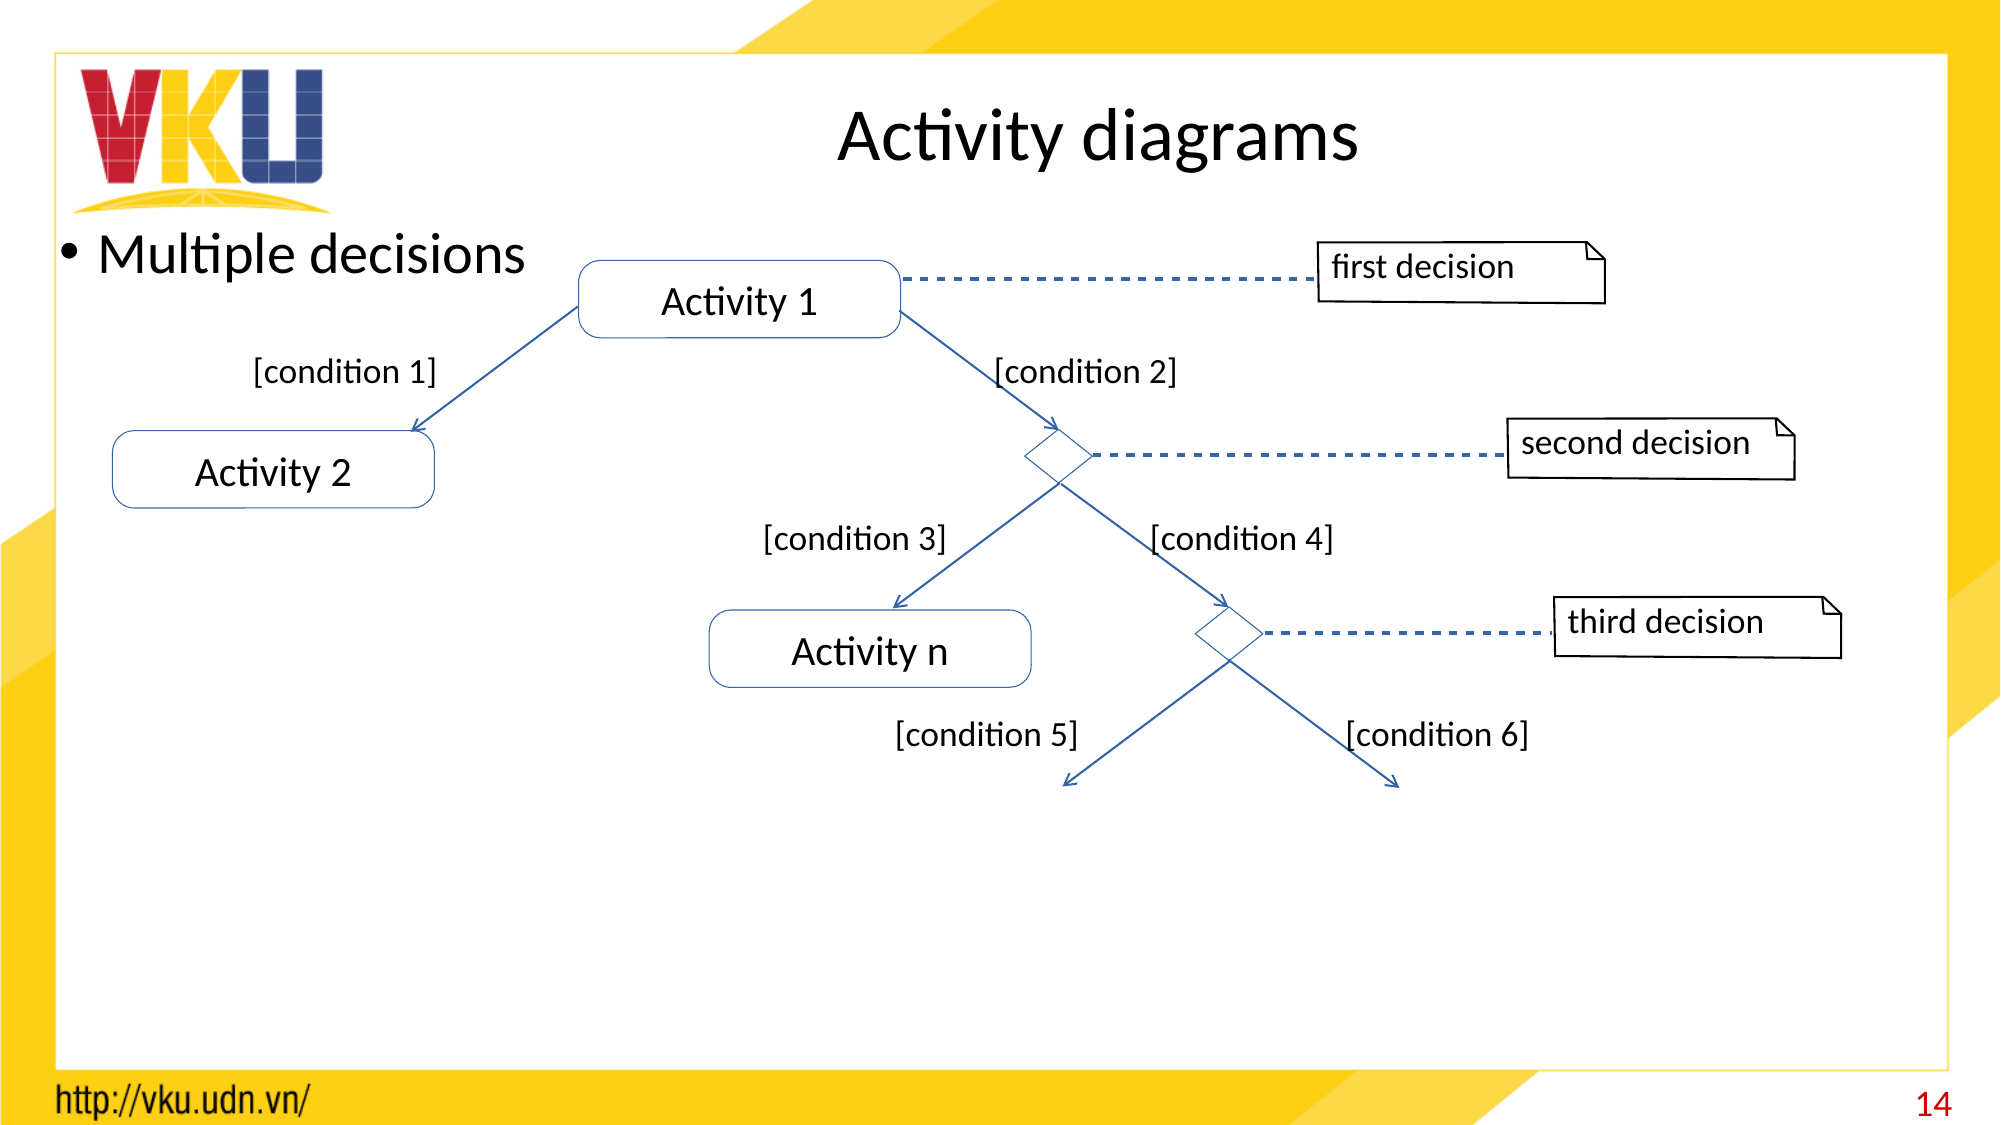

# Activity diagrams
Multiple decisions
first decision

Activity 1

[condition 1]
[condition 2]
second decision

Activity 2

[condition 3]
[condition 4]
third decision

Activity n

[condition 5]
[condition 6]
14